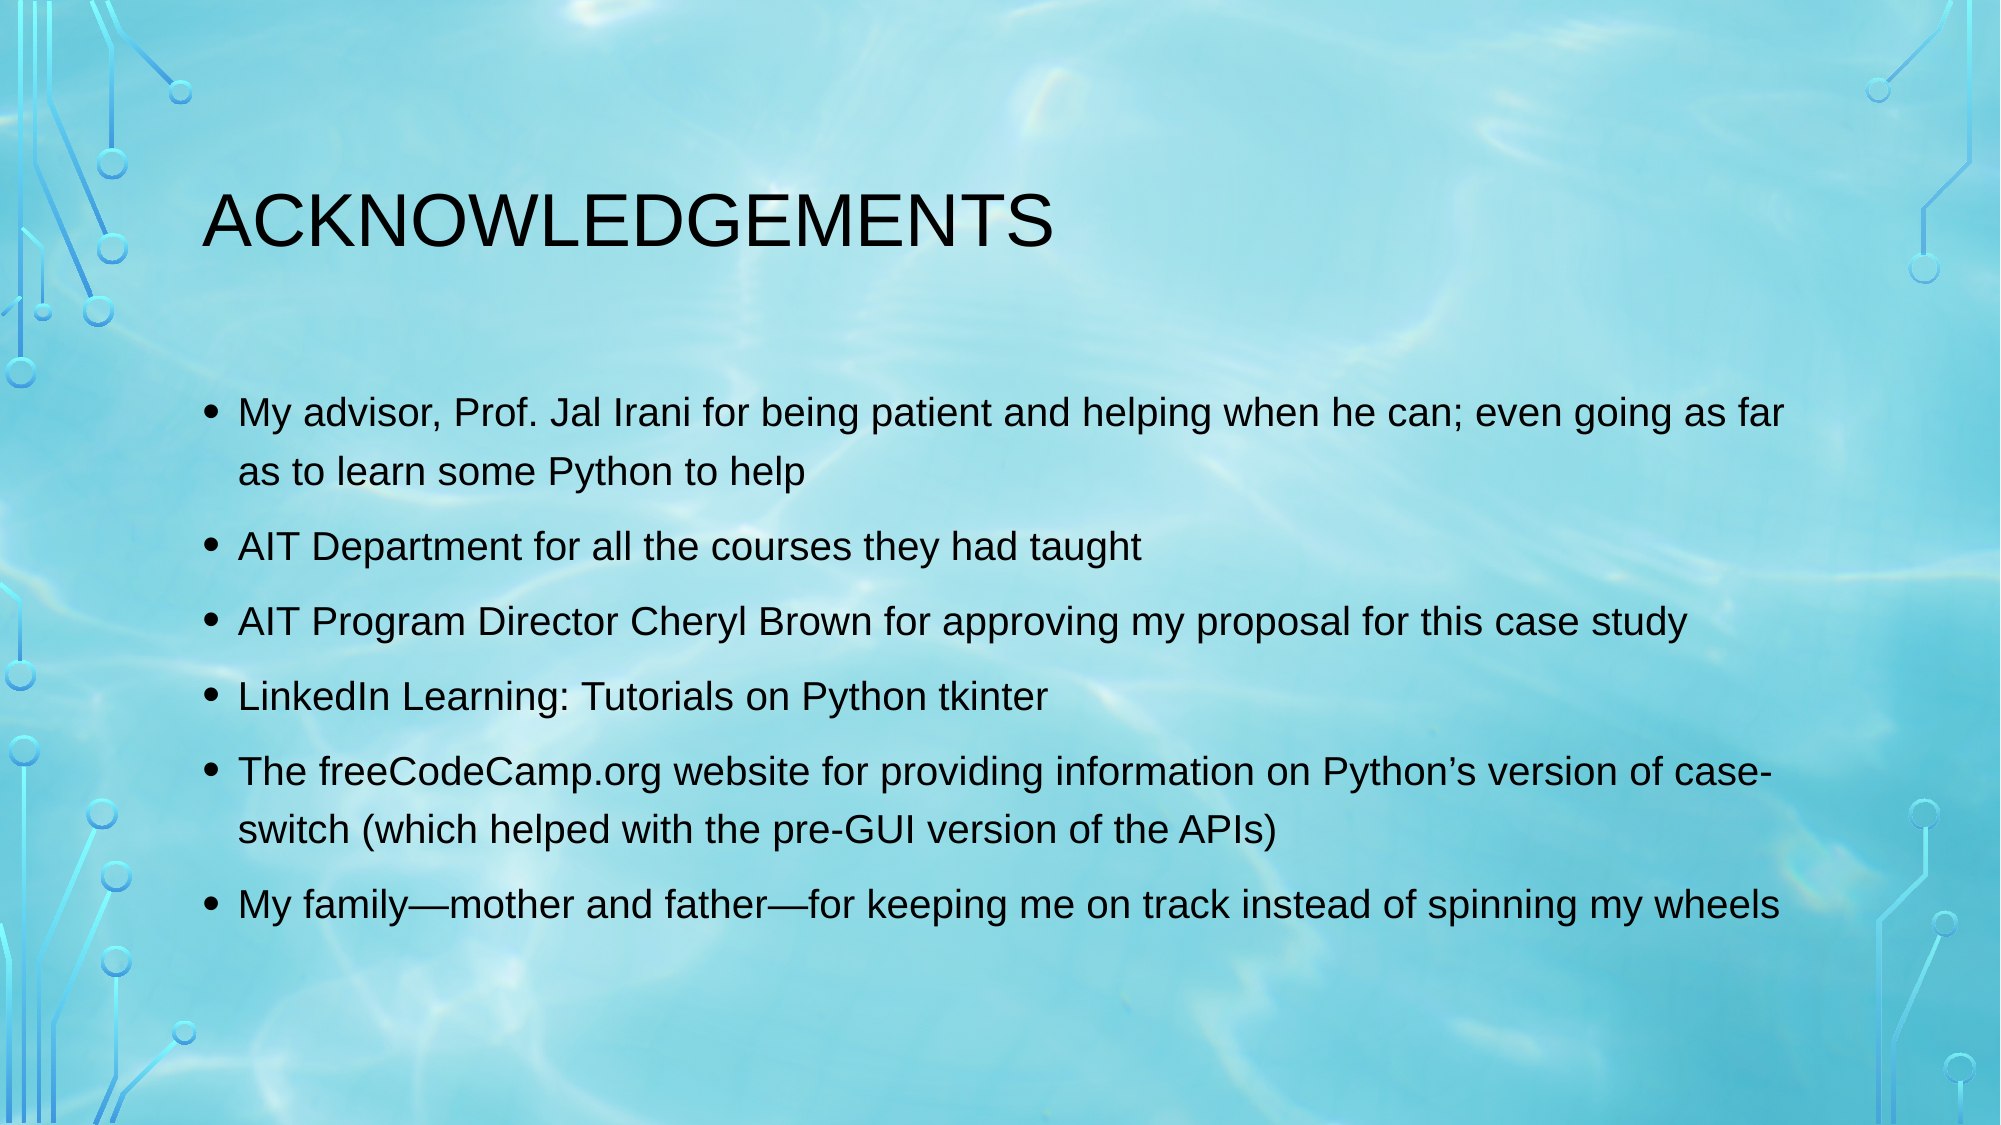

# Acknowledgements
My advisor, Prof. Jal Irani for being patient and helping when he can; even going as far as to learn some Python to help
AIT Department for all the courses they had taught
AIT Program Director Cheryl Brown for approving my proposal for this case study
LinkedIn Learning: Tutorials on Python tkinter
The freeCodeCamp.org website for providing information on Python’s version of case-switch (which helped with the pre-GUI version of the APIs)
My family—mother and father—for keeping me on track instead of spinning my wheels